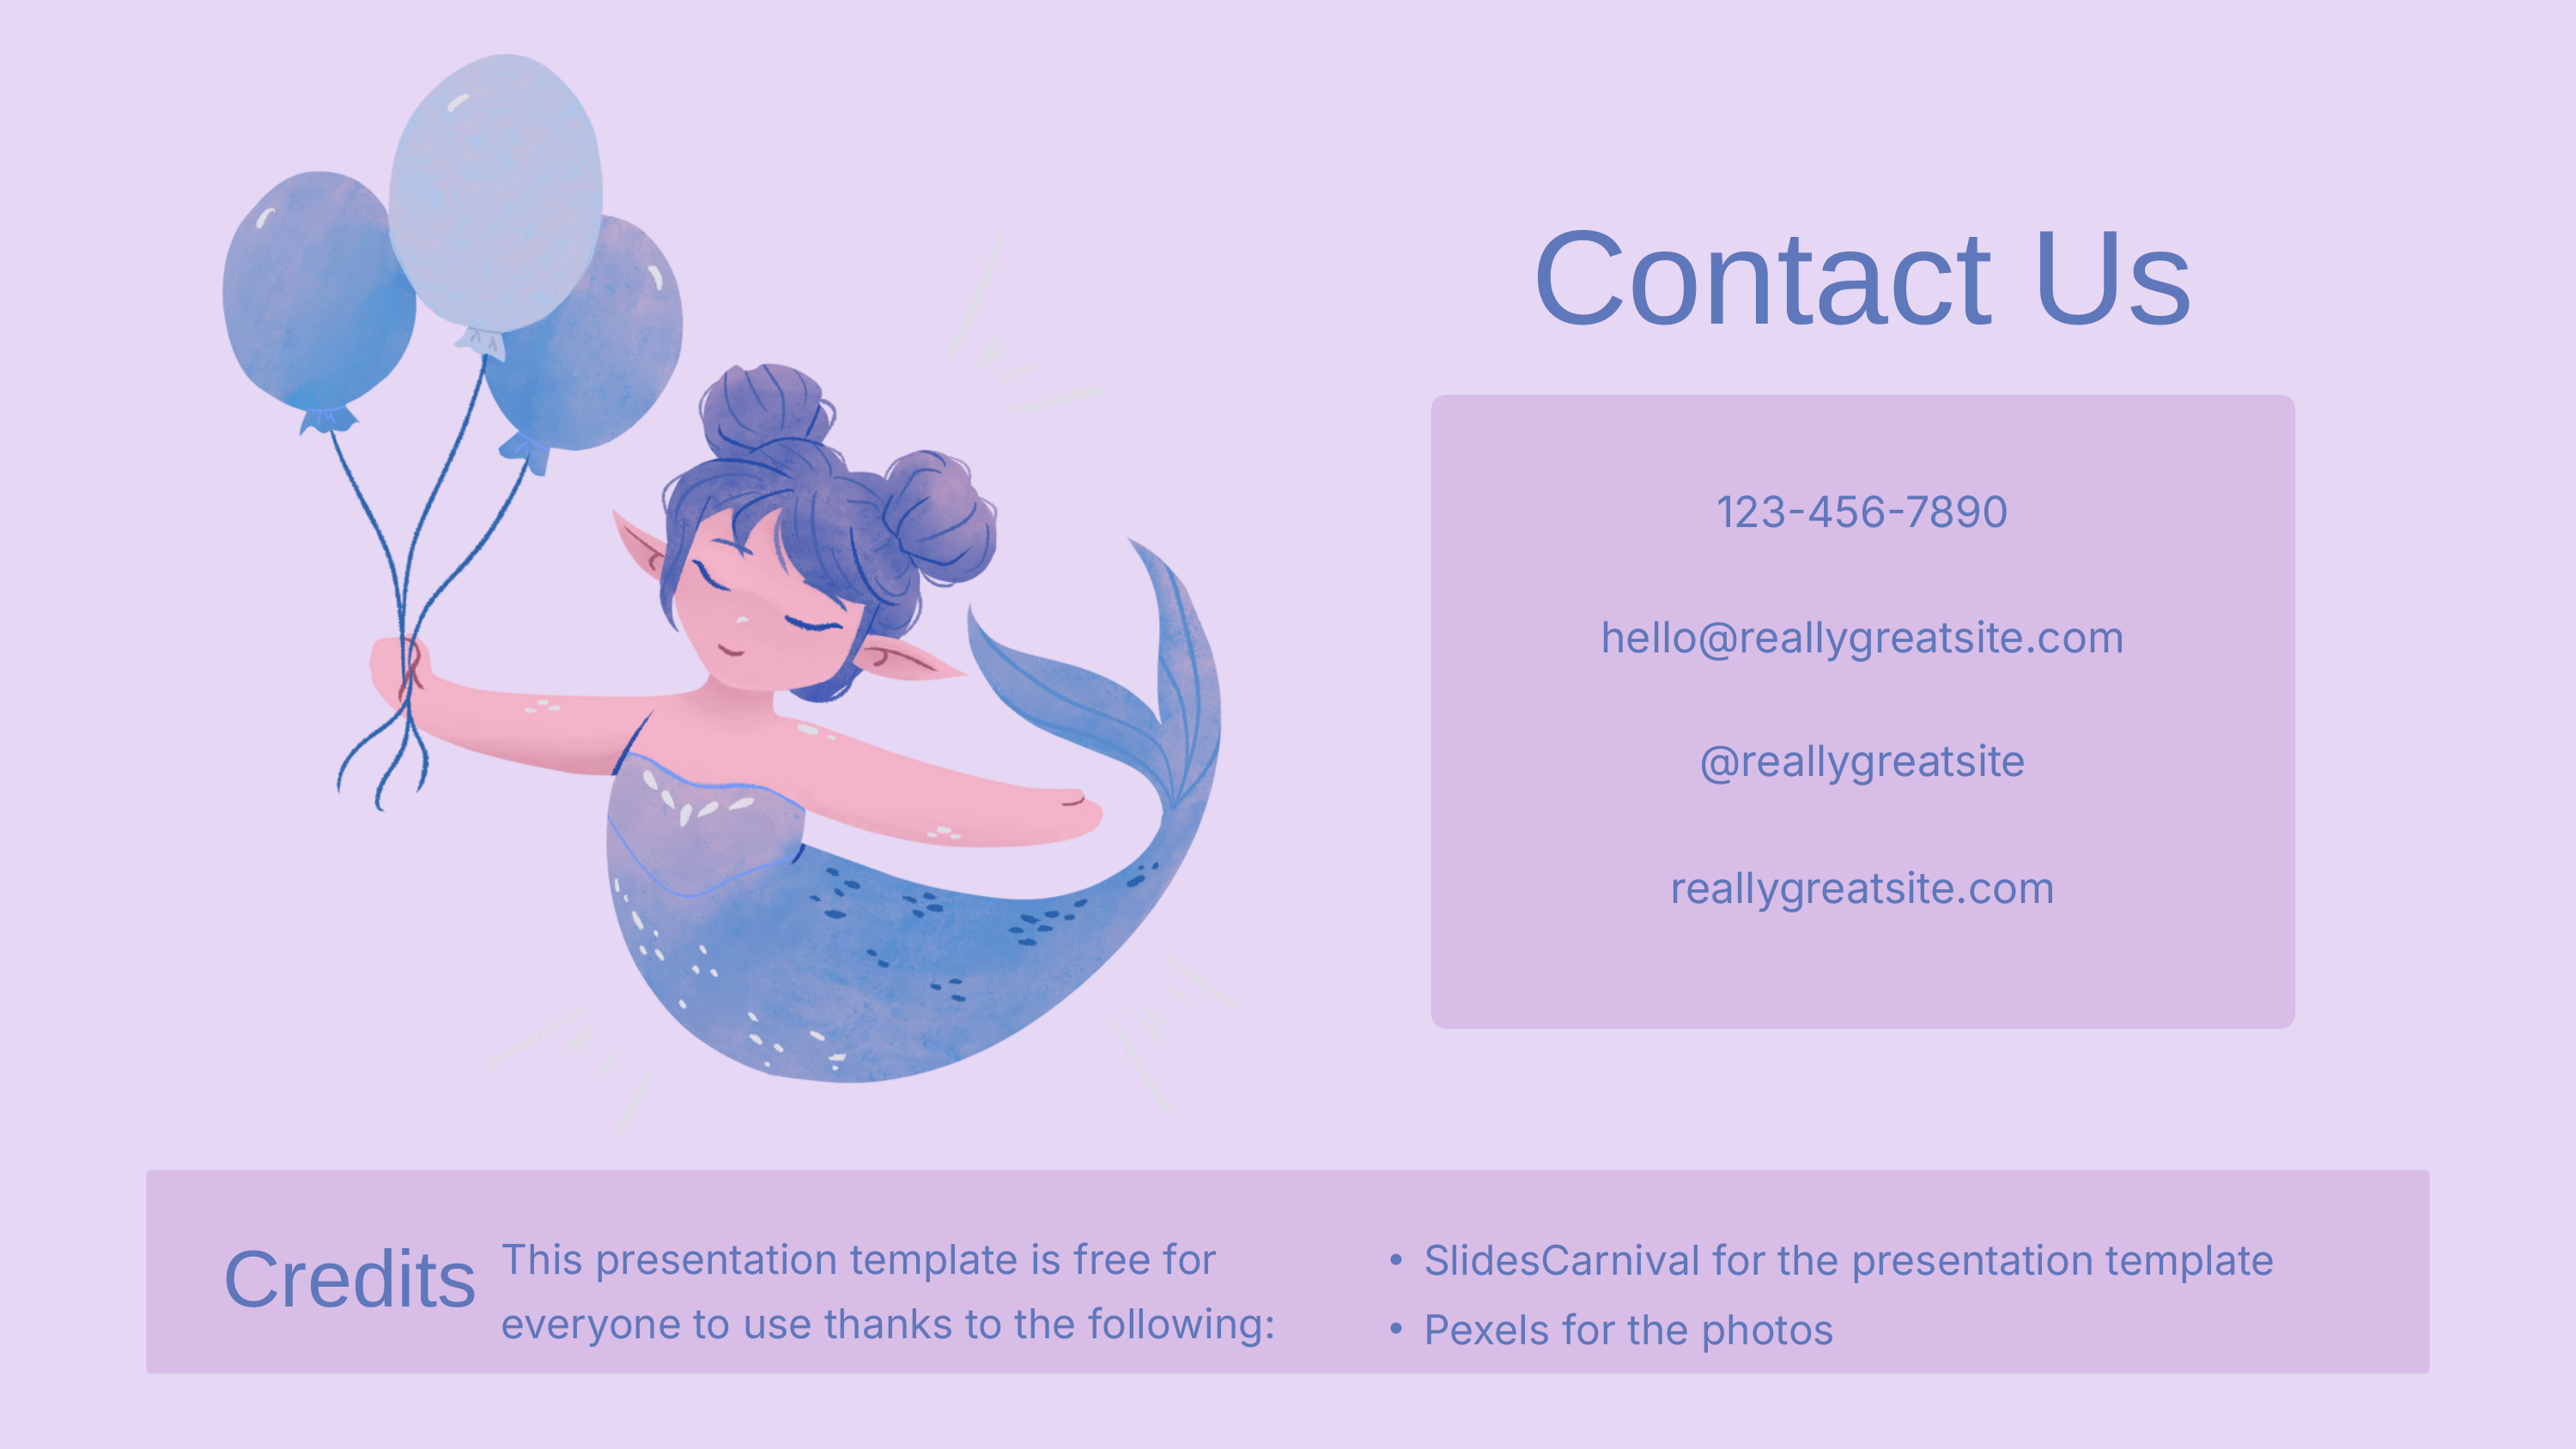

Contact Us

123-456-7890
hello@reallygreatsite.com
@reallygreatsite
reallygreatsite.com

Credits
SlidesCarnival for the presentation template
Pexels for the photos
This presentation template is free for everyone to use thanks to the following: